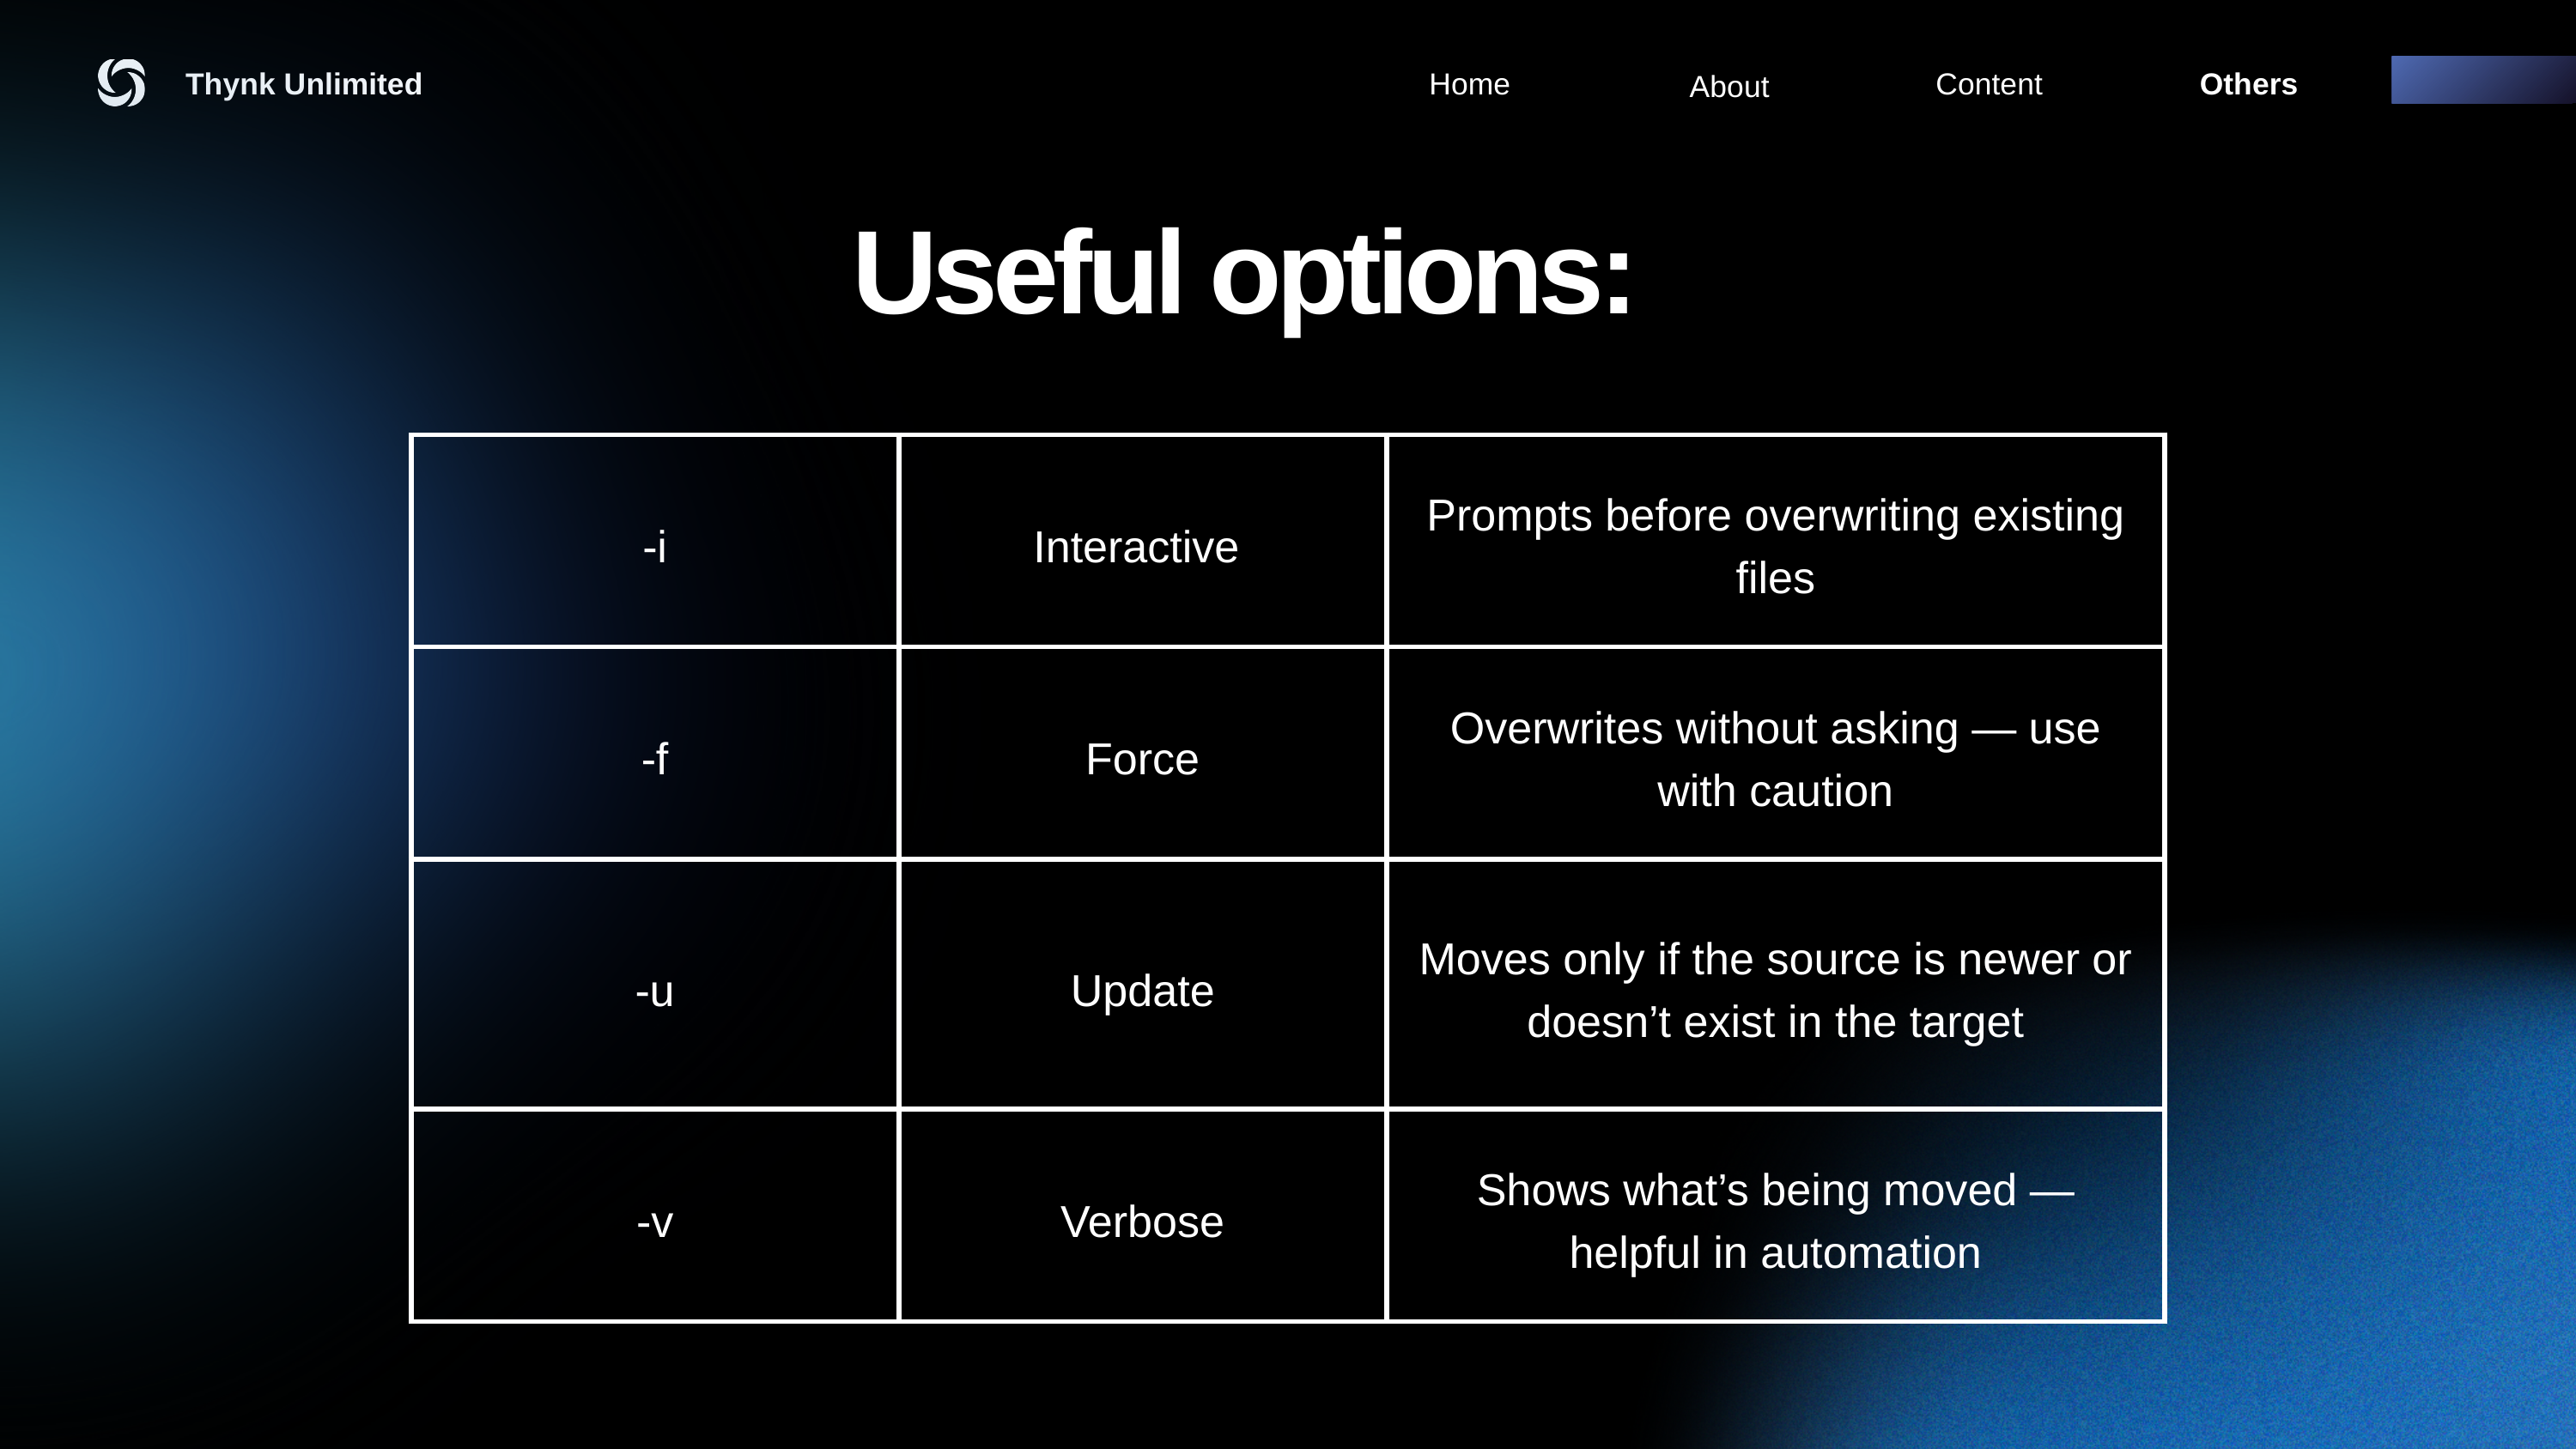

Thynk Unlimited
Home
Content
Others

About
Useful options:
| -i | Interactive | Prompts before overwriting existing files |
| --- | --- | --- |
| -f | Force | Overwrites without asking — use with caution |
| -u | Update | Moves only if the source is newer or doesn’t exist in the target |
| -v | Verbose | Shows what’s being moved — helpful in automation |